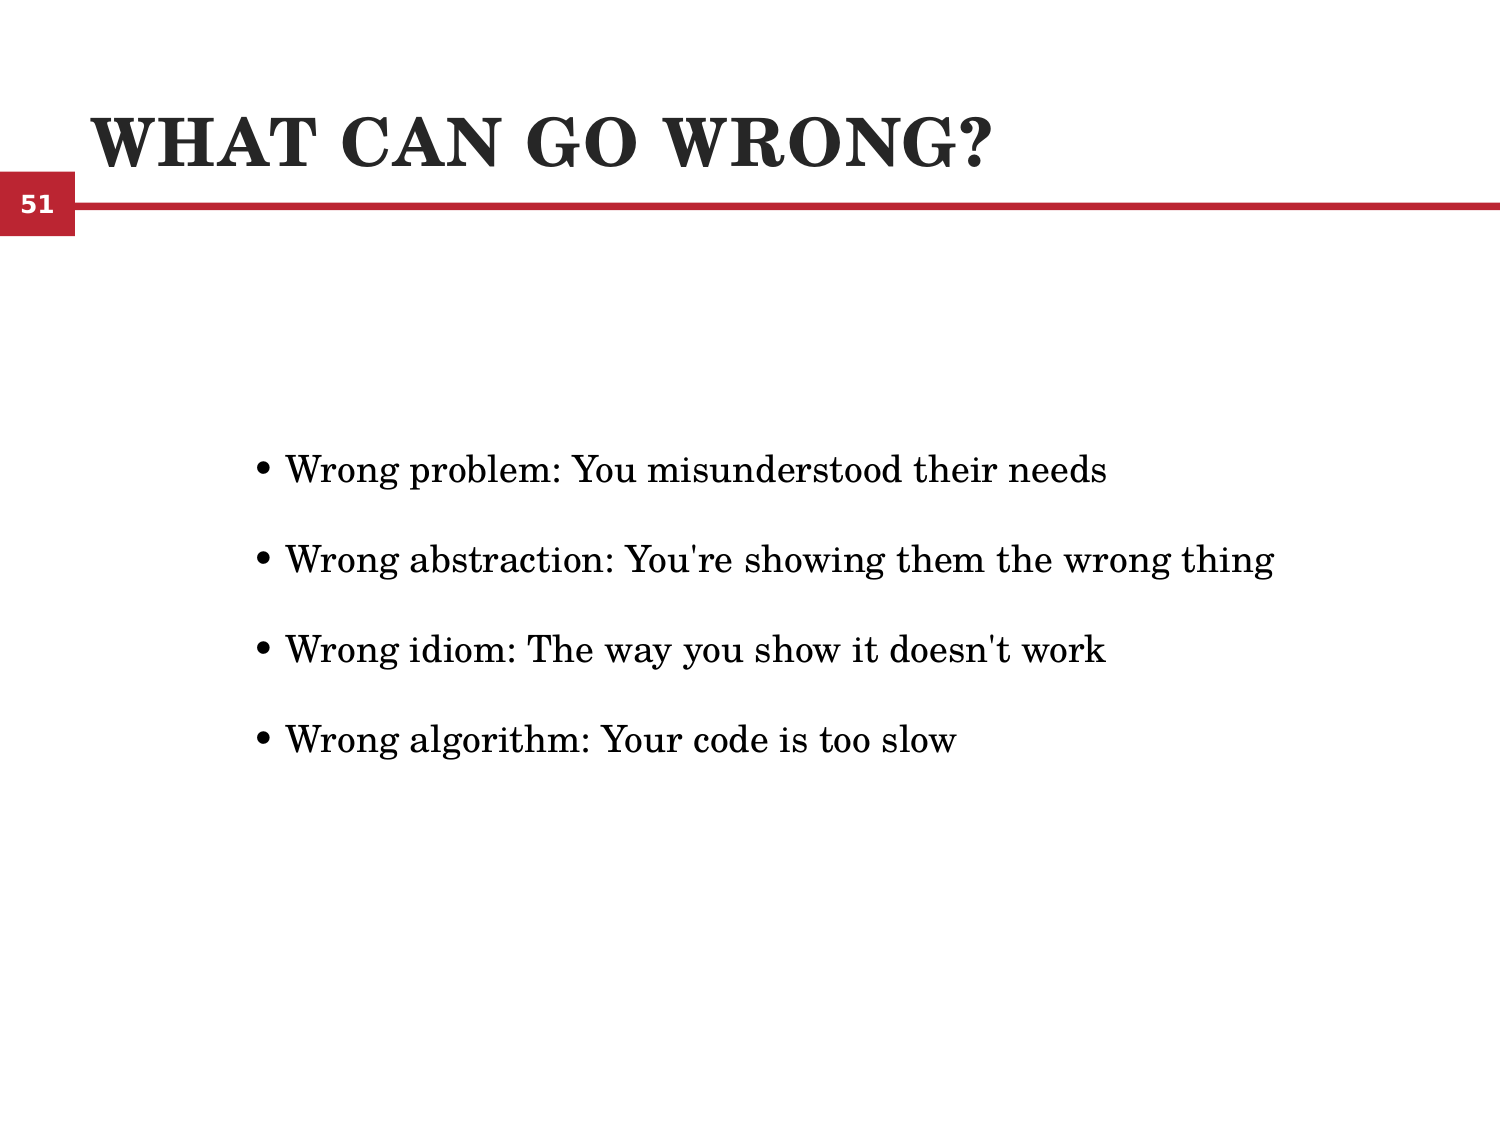

# What Can Go Wrong?
• Wrong problem: You misunderstood their needs

• Wrong abstraction: You're showing them the wrong thing

• Wrong idiom: The way you show it doesn't work

• Wrong algorithm: Your code is too slow